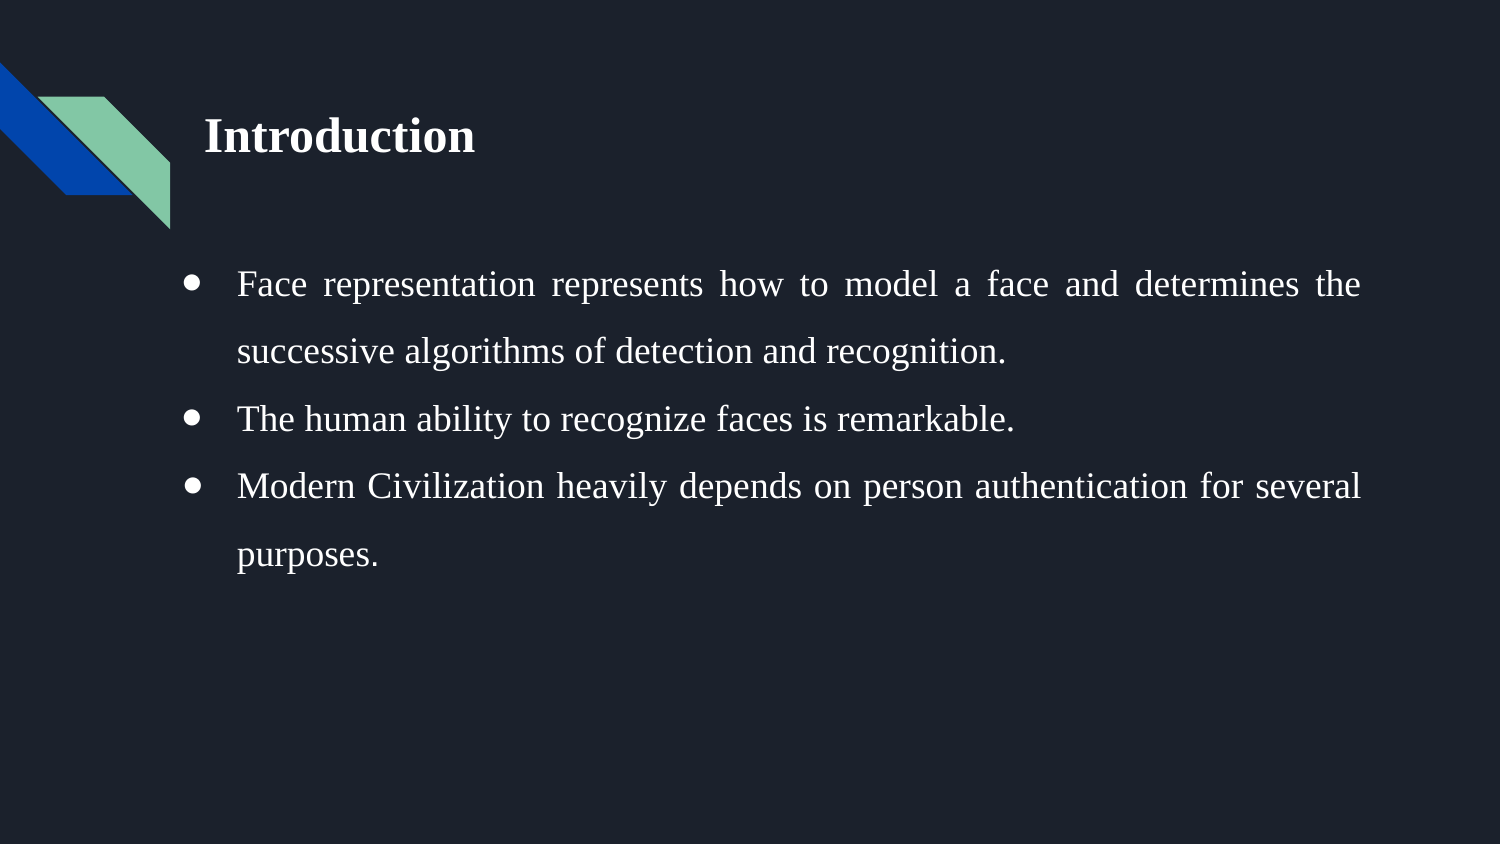

# Introduction
Face representation represents how to model a face and determines the successive algorithms of detection and recognition.
The human ability to recognize faces is remarkable.
Modern Civilization heavily depends on person authentication for several purposes.